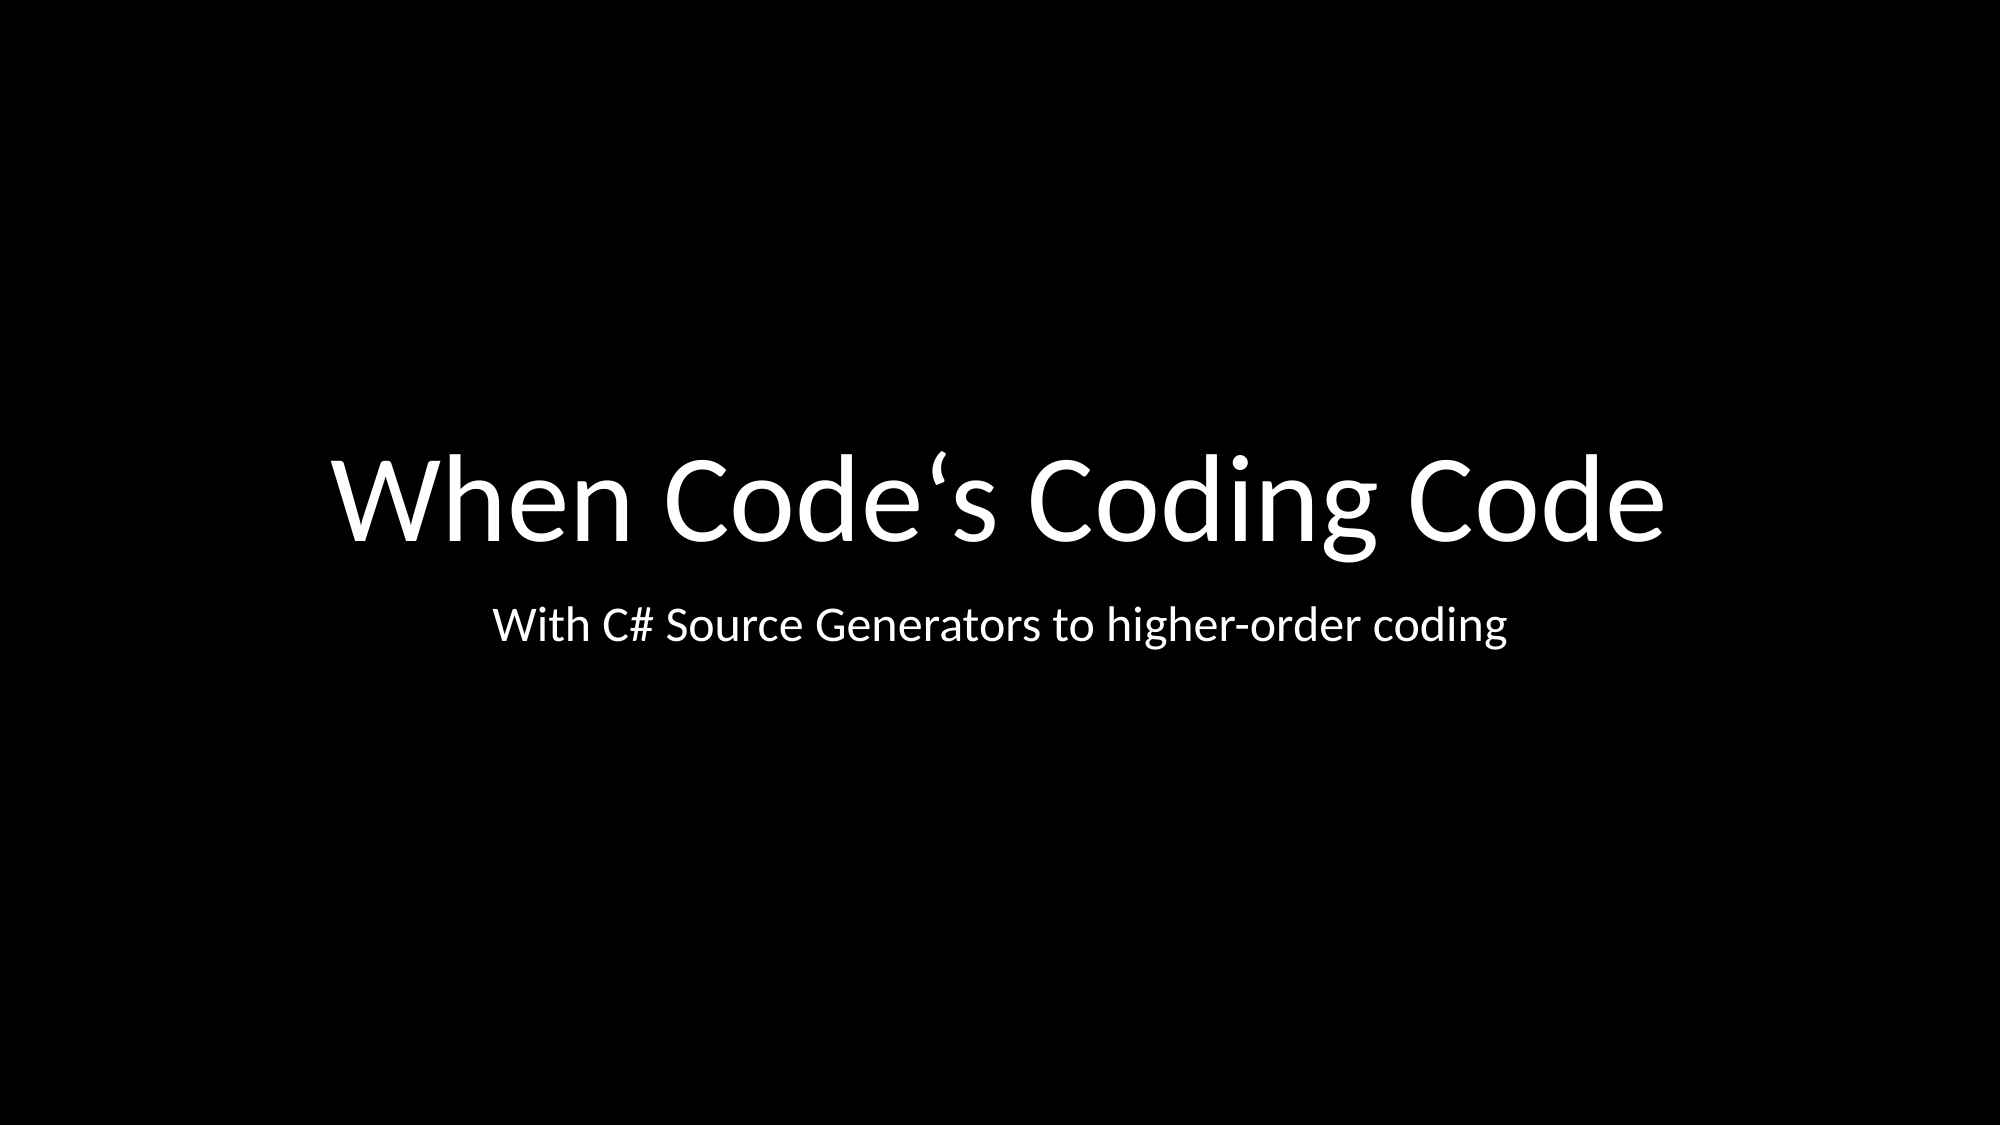

# When Code‘s Coding Code
With C# Source Generators to higher-order coding